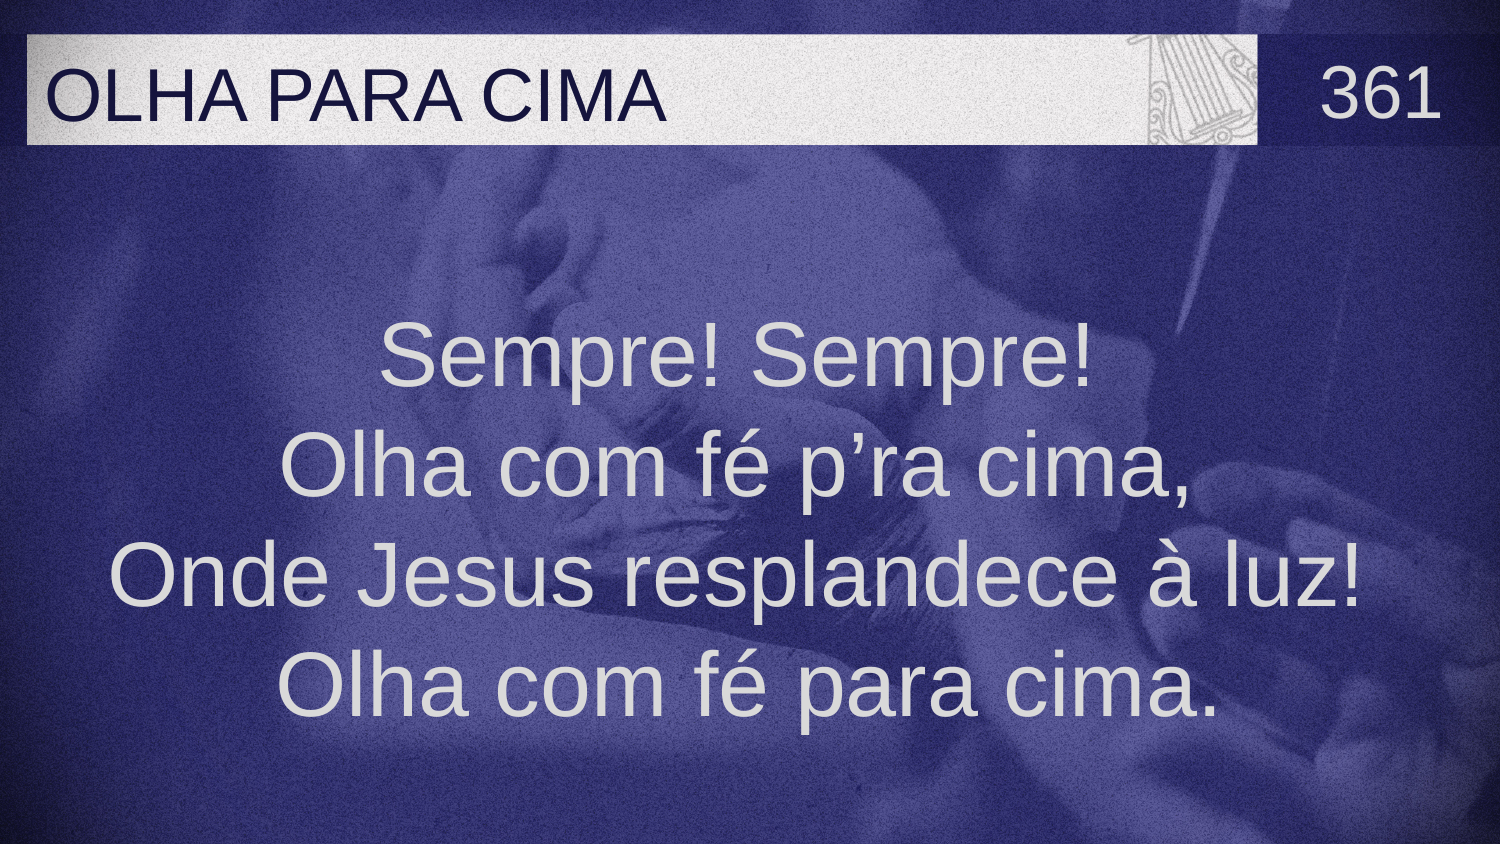

# OLHA PARA CIMA
361
Sempre! Sempre!
Olha com fé p’ra cima,
Onde Jesus resplandece à luz!
Olha com fé para cima.